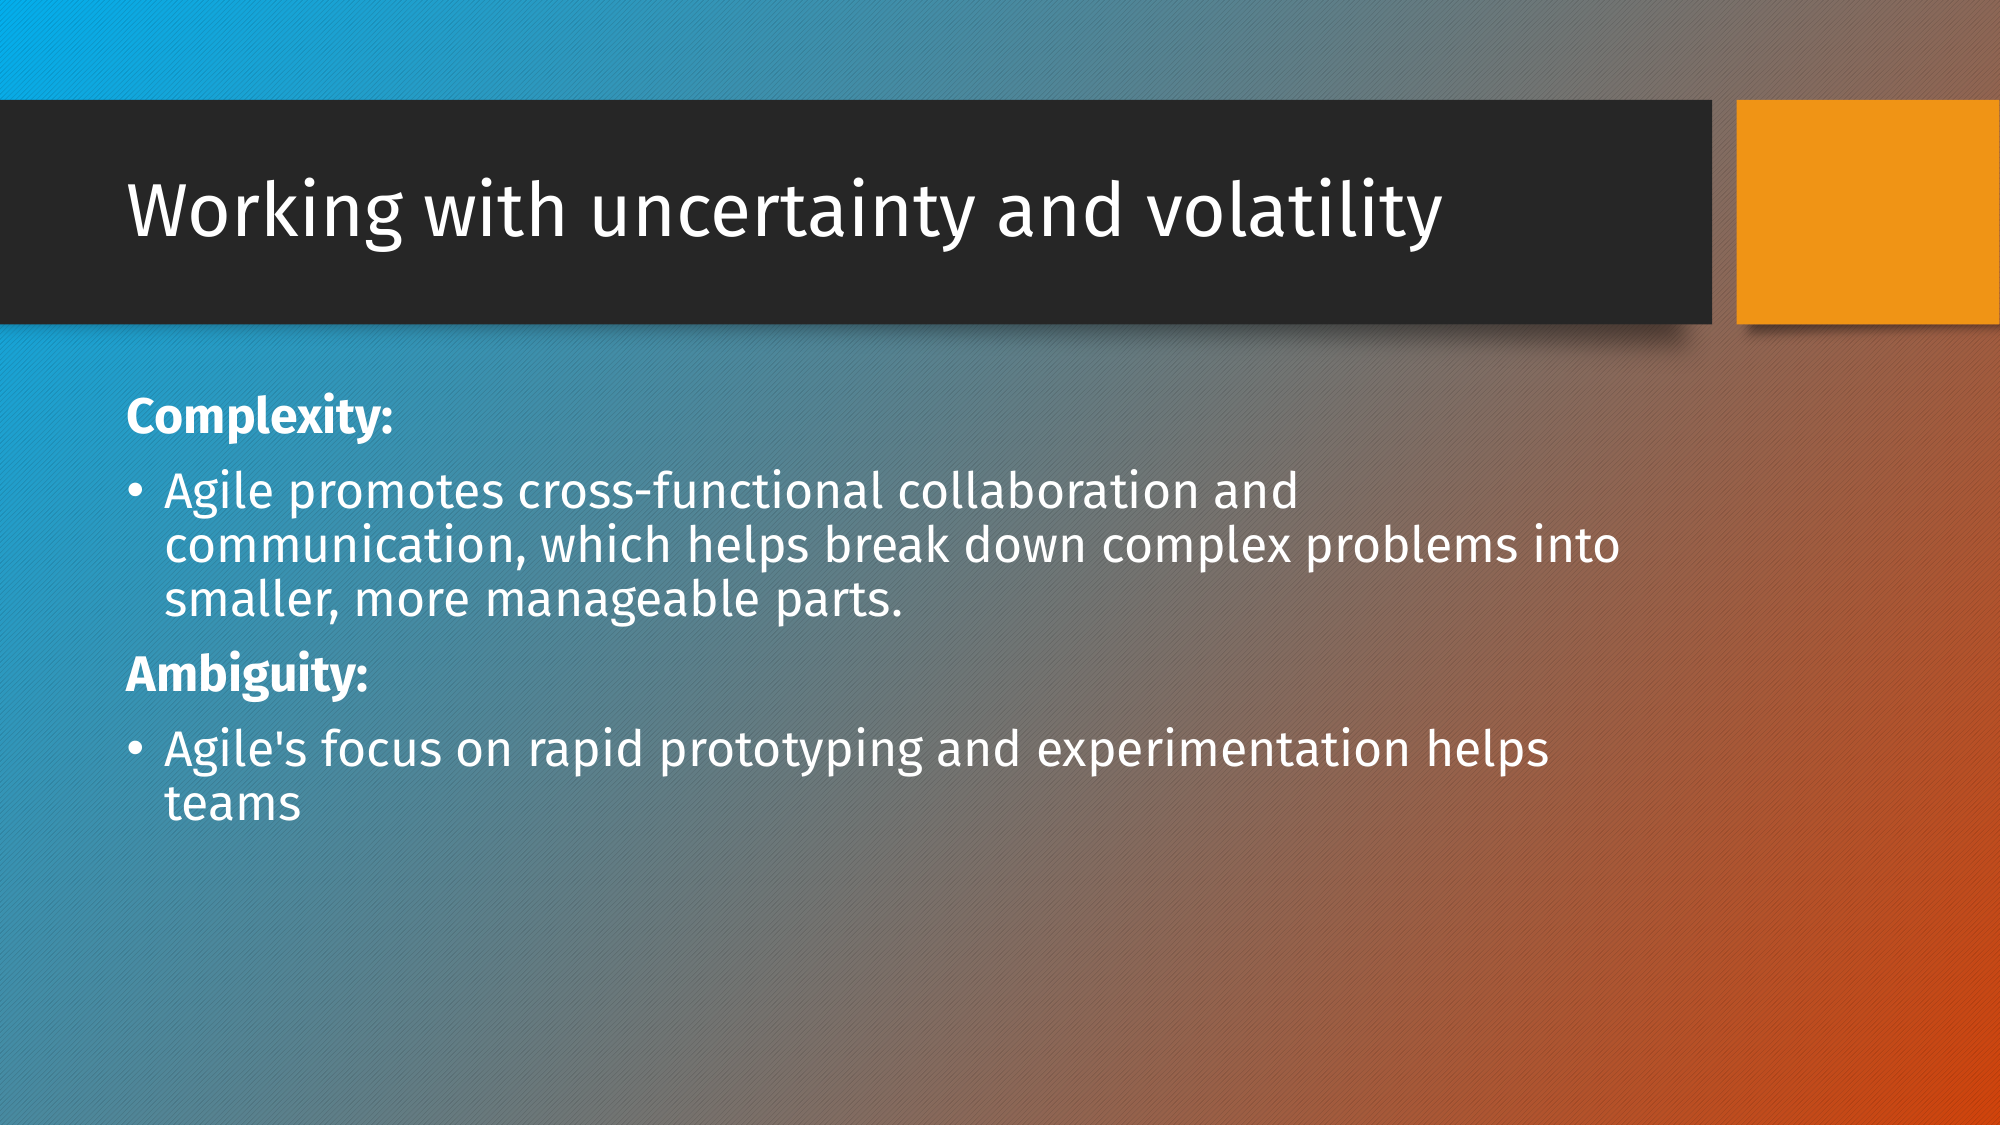

# Working with uncertainty and volatility
Complexity:
Agile promotes cross-functional collaboration and communication, which helps break down complex problems into smaller, more manageable parts.
Ambiguity:
Agile's focus on rapid prototyping and experimentation helps teams